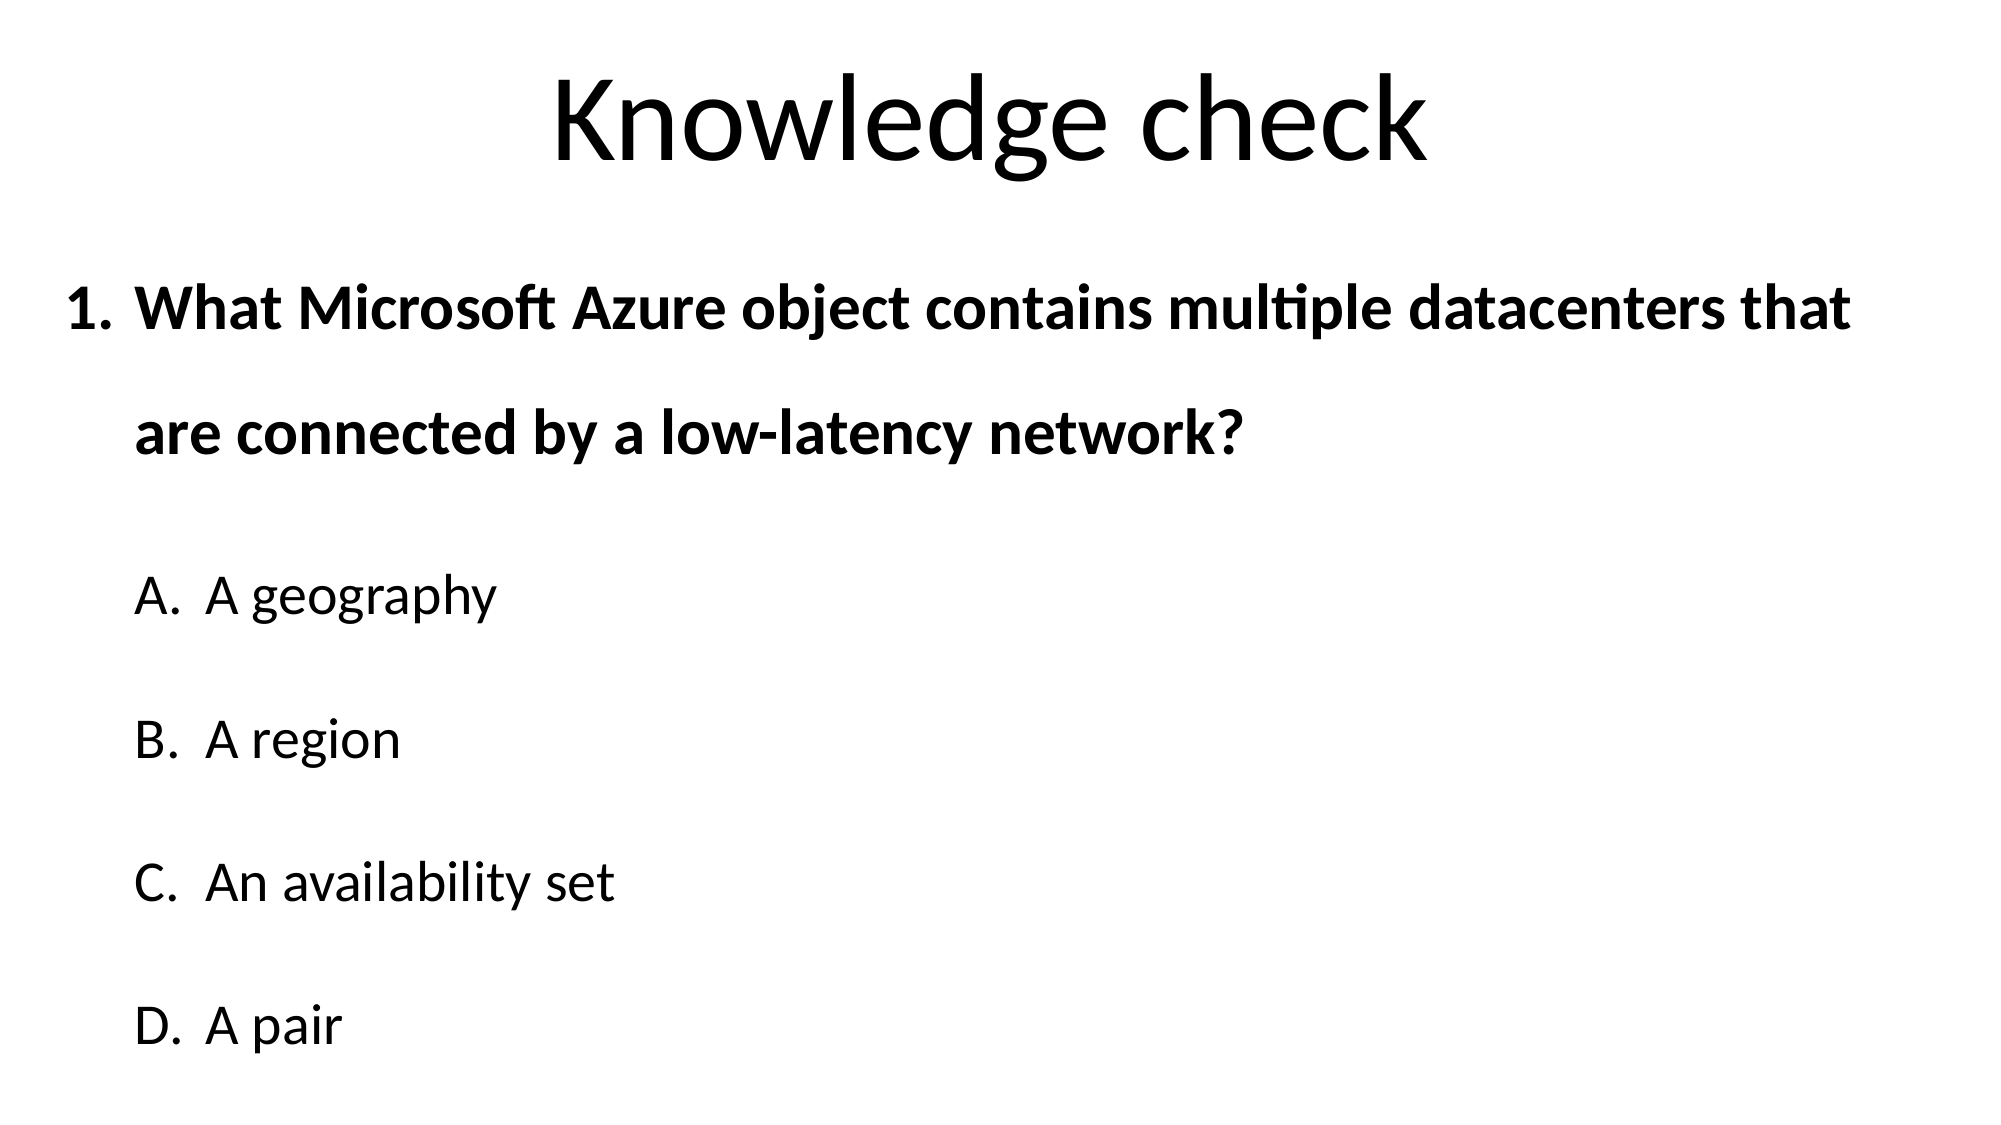

# Knowledge check
What Microsoft Azure object contains multiple datacenters that are connected by a low-latency network?

A geography

A region

An availability set

A pair